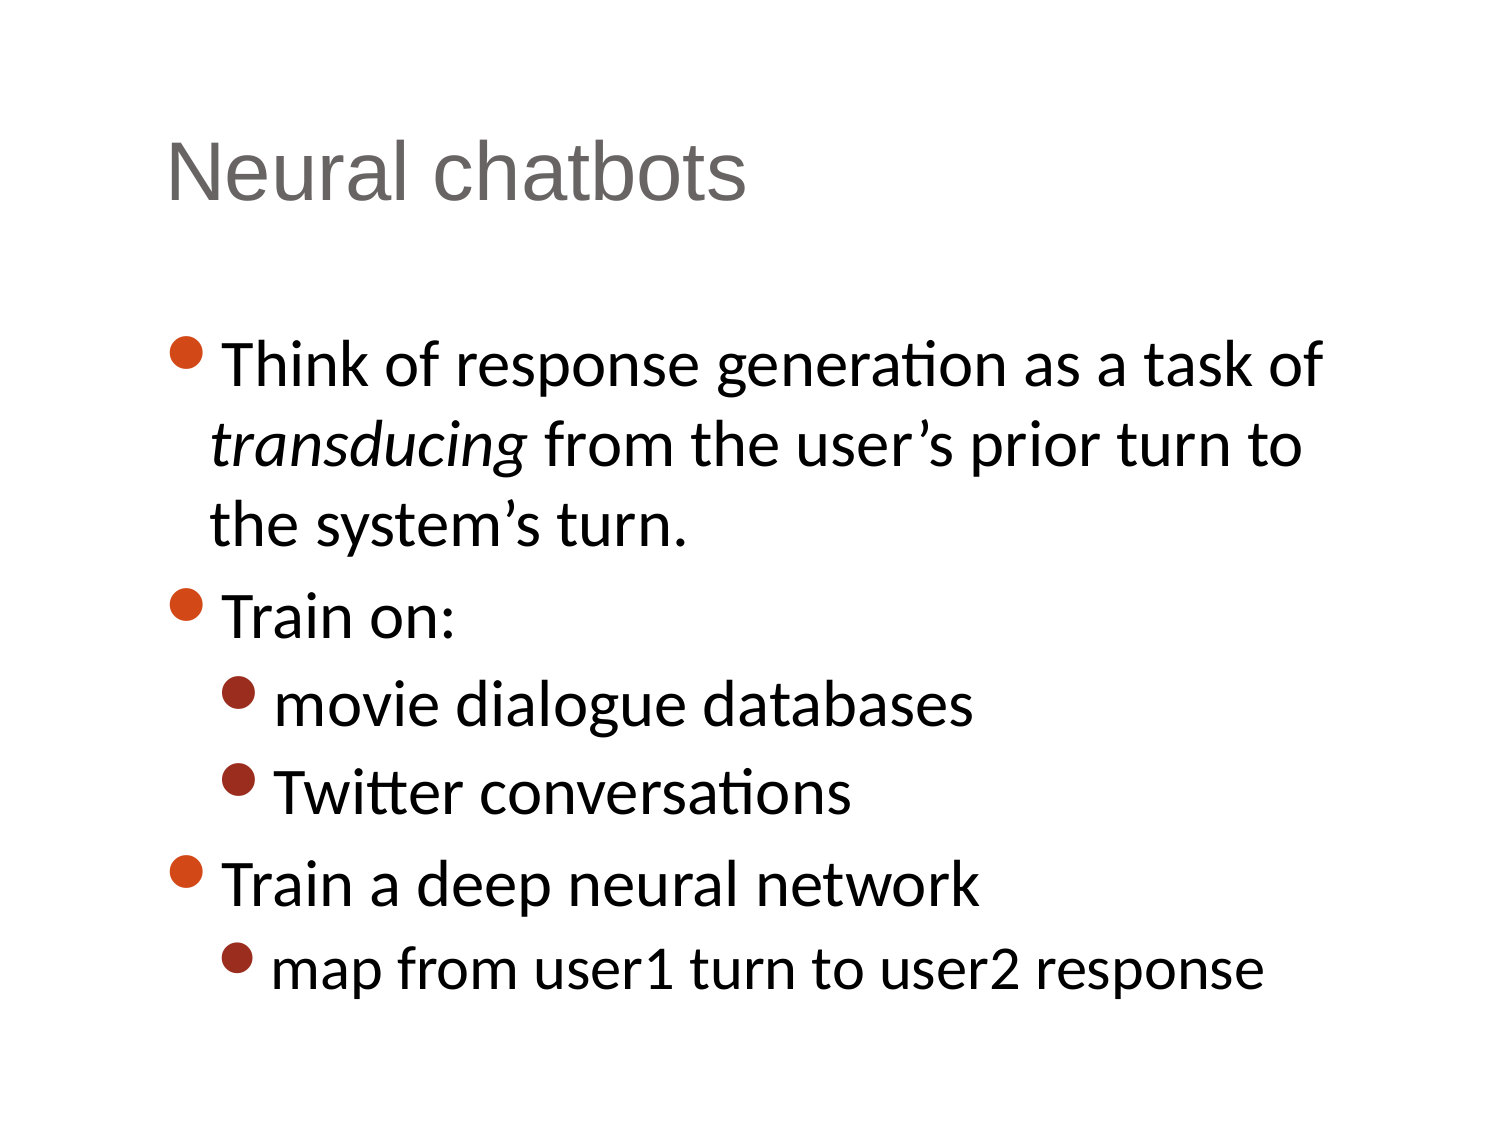

# Neural chatbots
Think of response generation as a task of transducing from the user’s prior turn to the system’s turn.
Train on:
movie dialogue databases
Twitter conversations
Train a deep neural network
map from user1 turn to user2 response